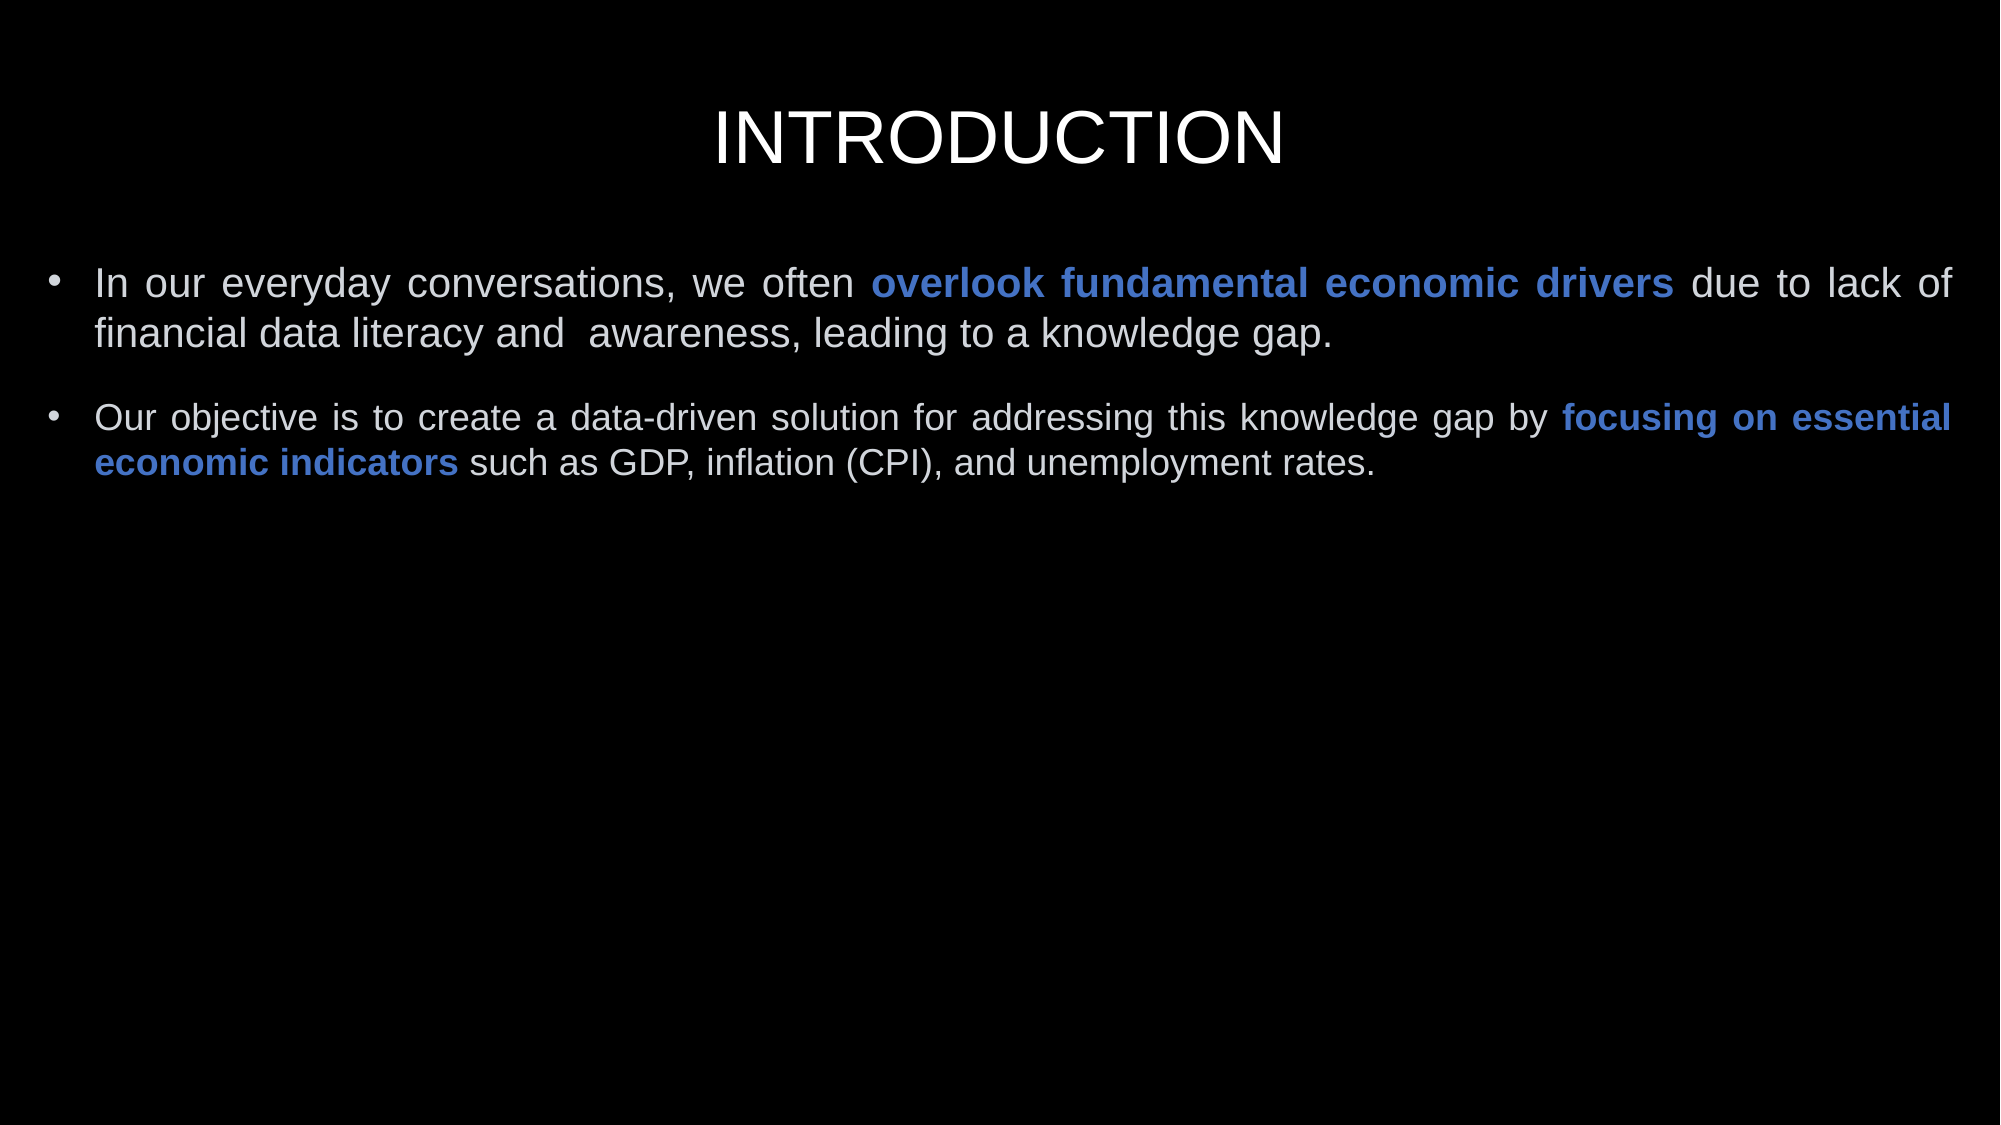

INTRODUCTION
In our everyday conversations, we often overlook fundamental economic drivers due to lack of financial data literacy and  awareness, leading to a knowledge gap.

Our objective is to create a data-driven solution for addressing this knowledge gap by focusing on essential economic indicators such as GDP, inflation (CPI), and unemployment rates.